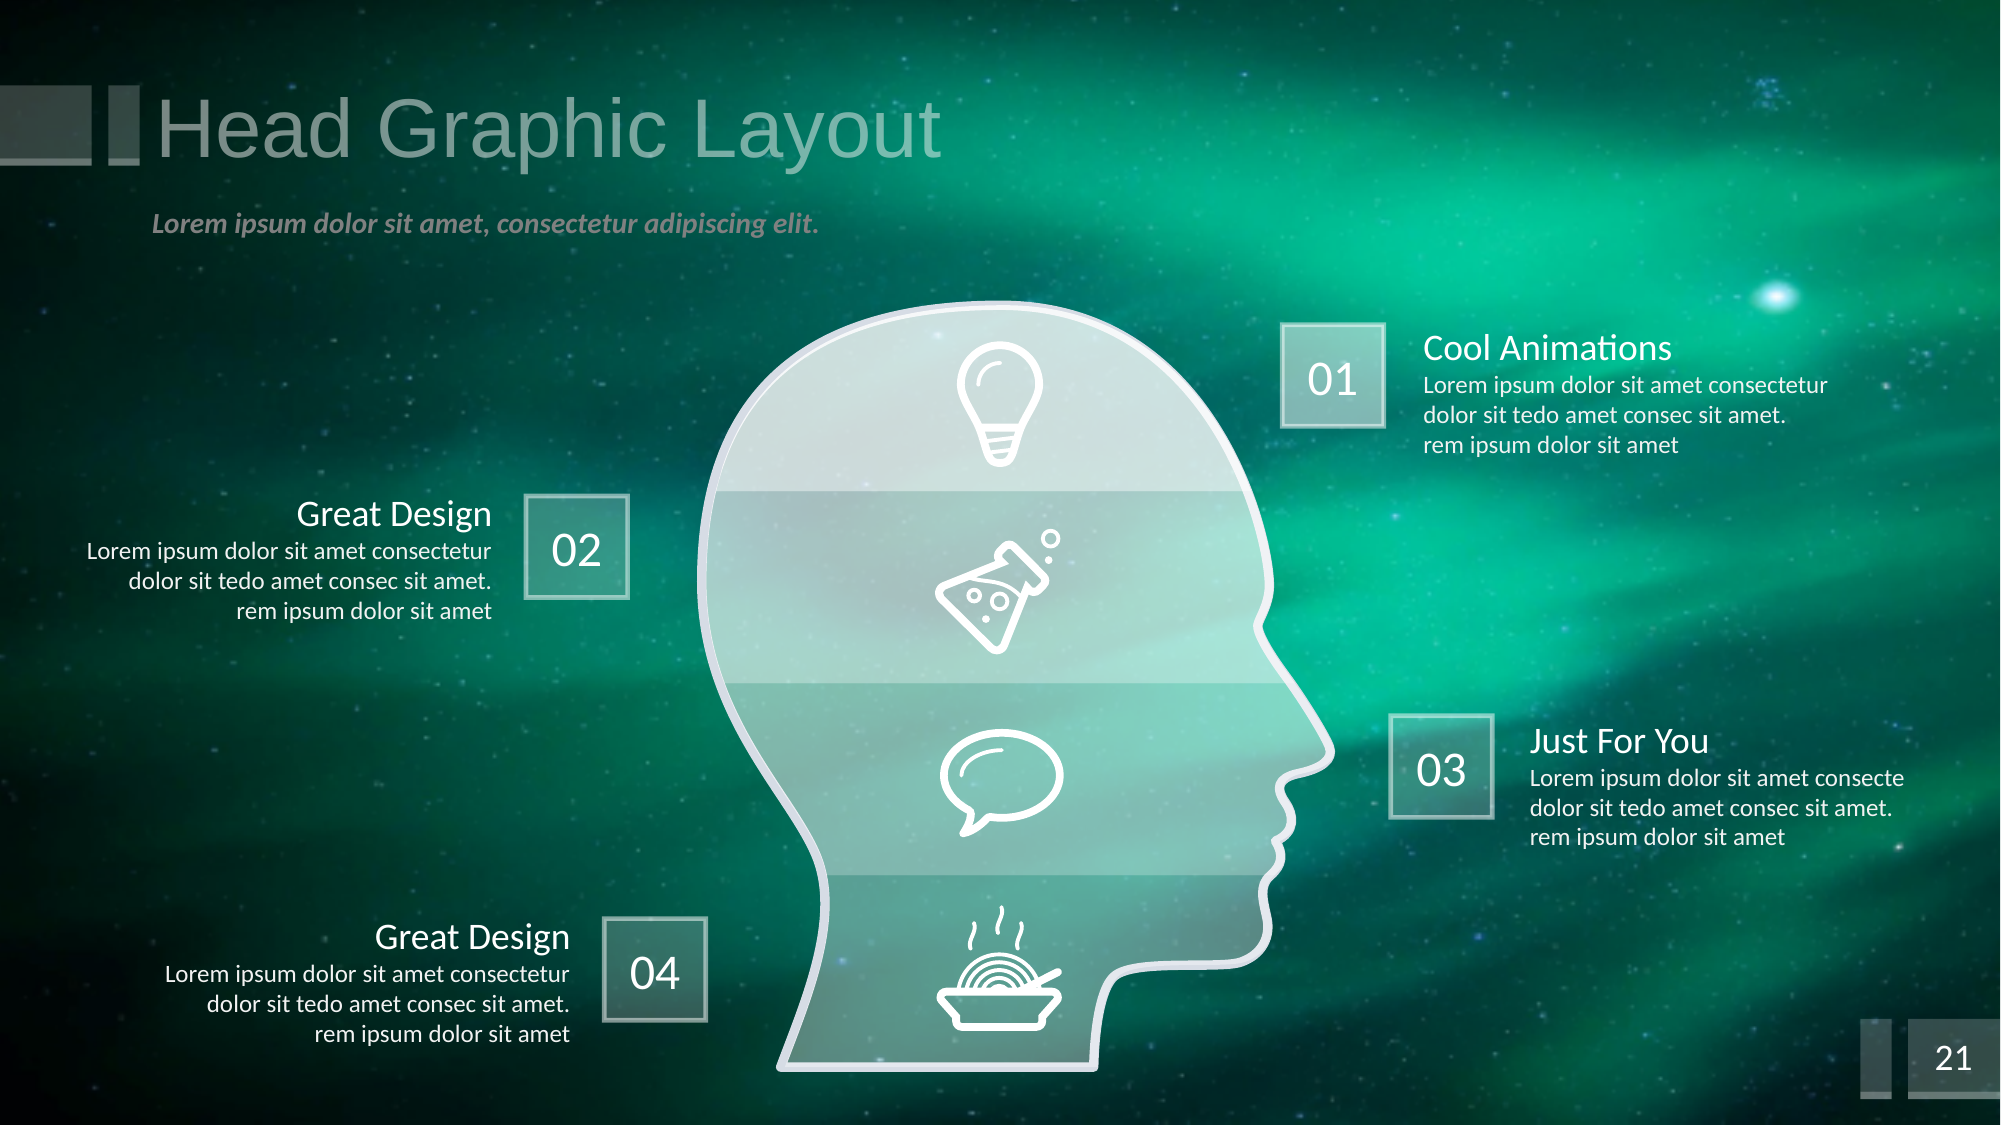

# Head Graphic Layout
Lorem ipsum dolor sit amet, consectetur adipiscing elit.

Cool Animations
01
Lorem ipsum dolor sit amet consectetur dolor sit tedo amet consec sit amet. rem ipsum dolor sit amet
Great Design
02
Lorem ipsum dolor sit amet consectetur dolor sit tedo amet consec sit amet. rem ipsum dolor sit amet
Just For You
03
Lorem ipsum dolor sit amet consecte dolor sit tedo amet consec sit amet. rem ipsum dolor sit amet
Great Design
04
Lorem ipsum dolor sit amet consectetur dolor sit tedo amet consec sit amet. rem ipsum dolor sit amet